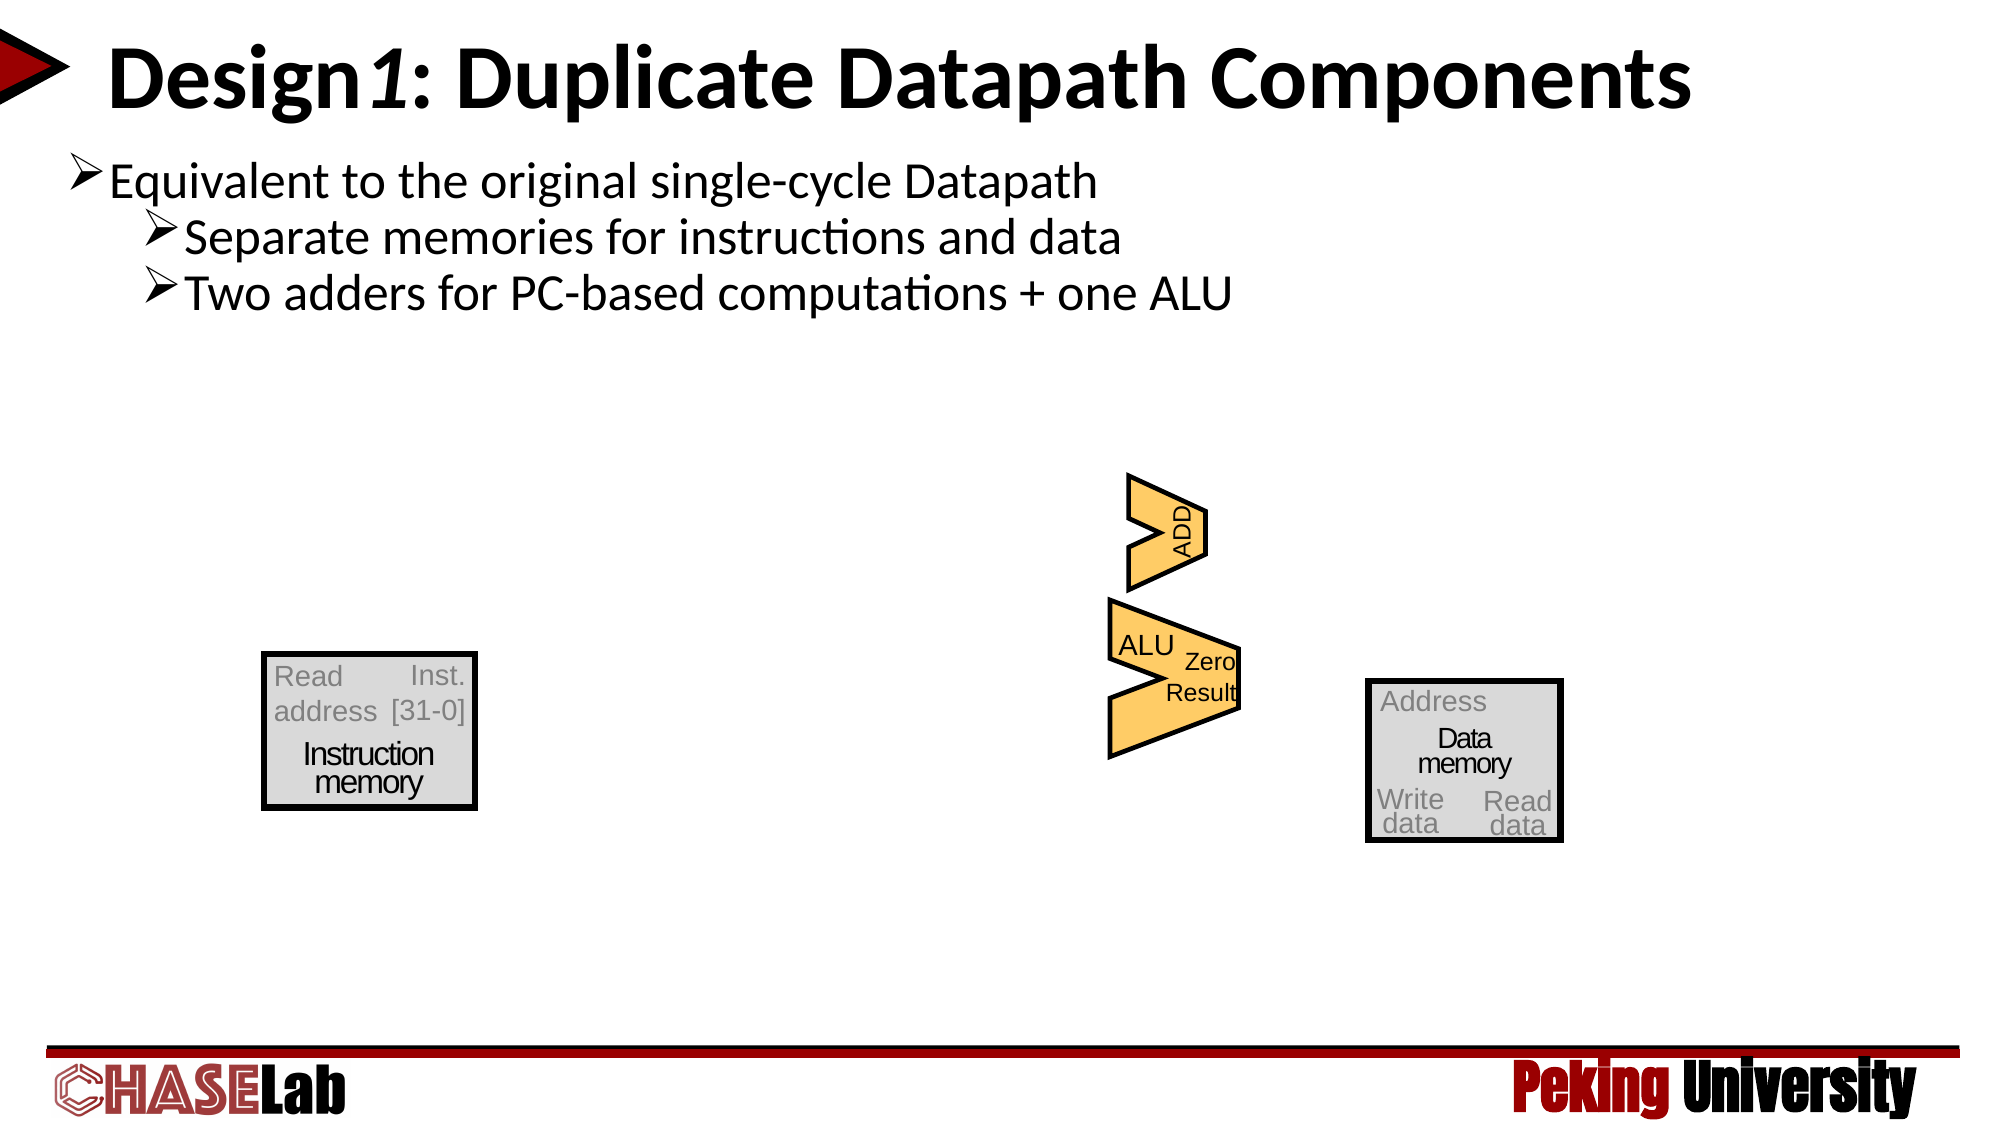

# Design1: Duplicate Datapath Components
Equivalent to the original single-cycle Datapath
Separate memories for instructions and data
Two adders for PC-based computations + one ALU

ADD

ALU
Zero
Result
Inst.
[31-0]
Read
address

Instruction
memory
Address

Data
memory
Write
data
Read
data